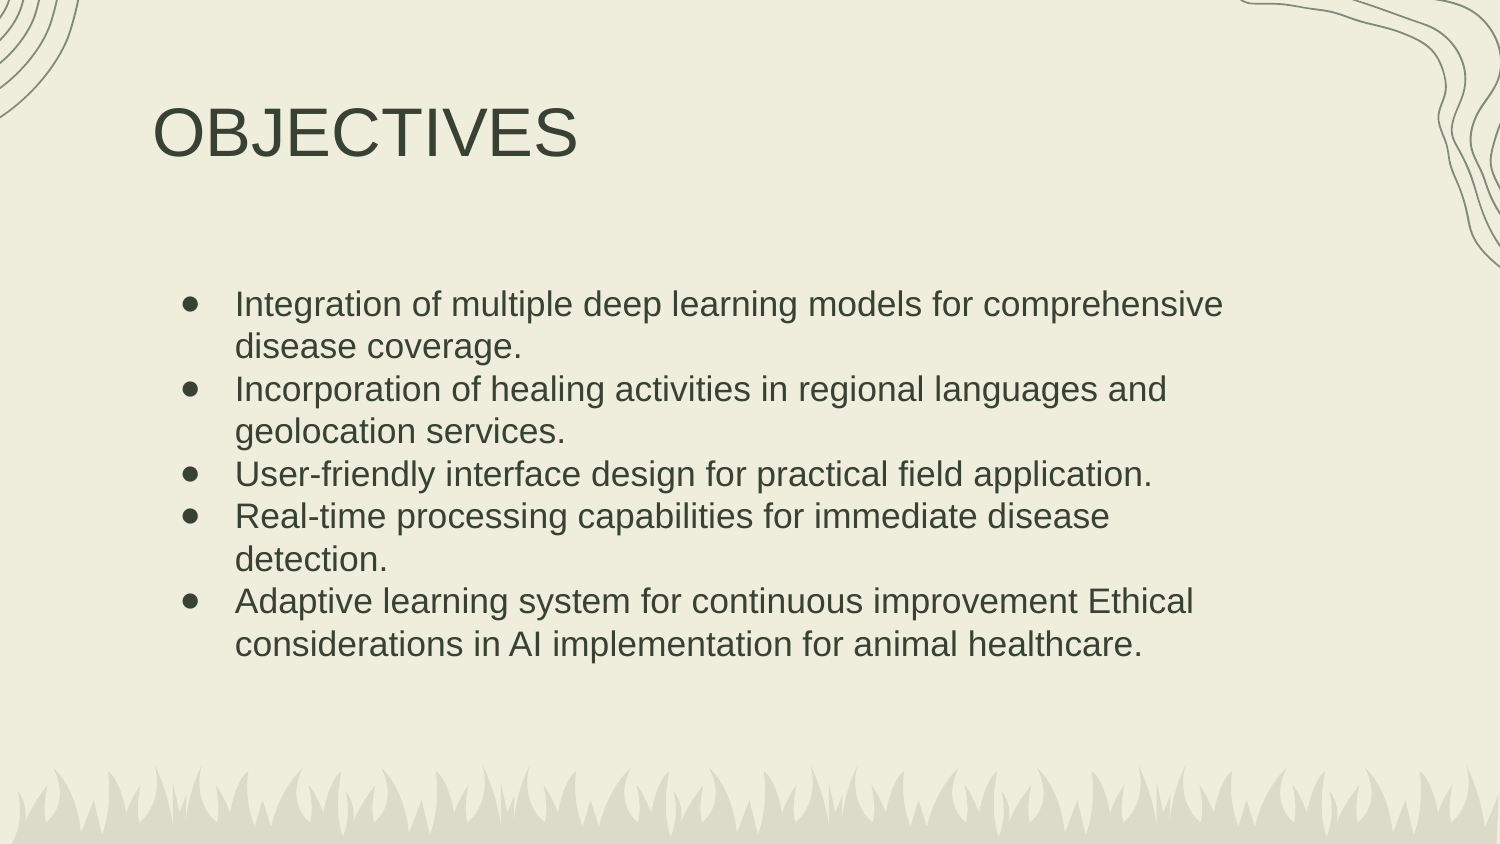

# OBJECTIVES

Integration of multiple deep learning models for comprehensive disease coverage.
Incorporation of healing activities in regional languages and geolocation services.
User-friendly interface design for practical field application.
Real-time processing capabilities for immediate disease detection.
Adaptive learning system for continuous improvement Ethical considerations in AI implementation for animal healthcare.